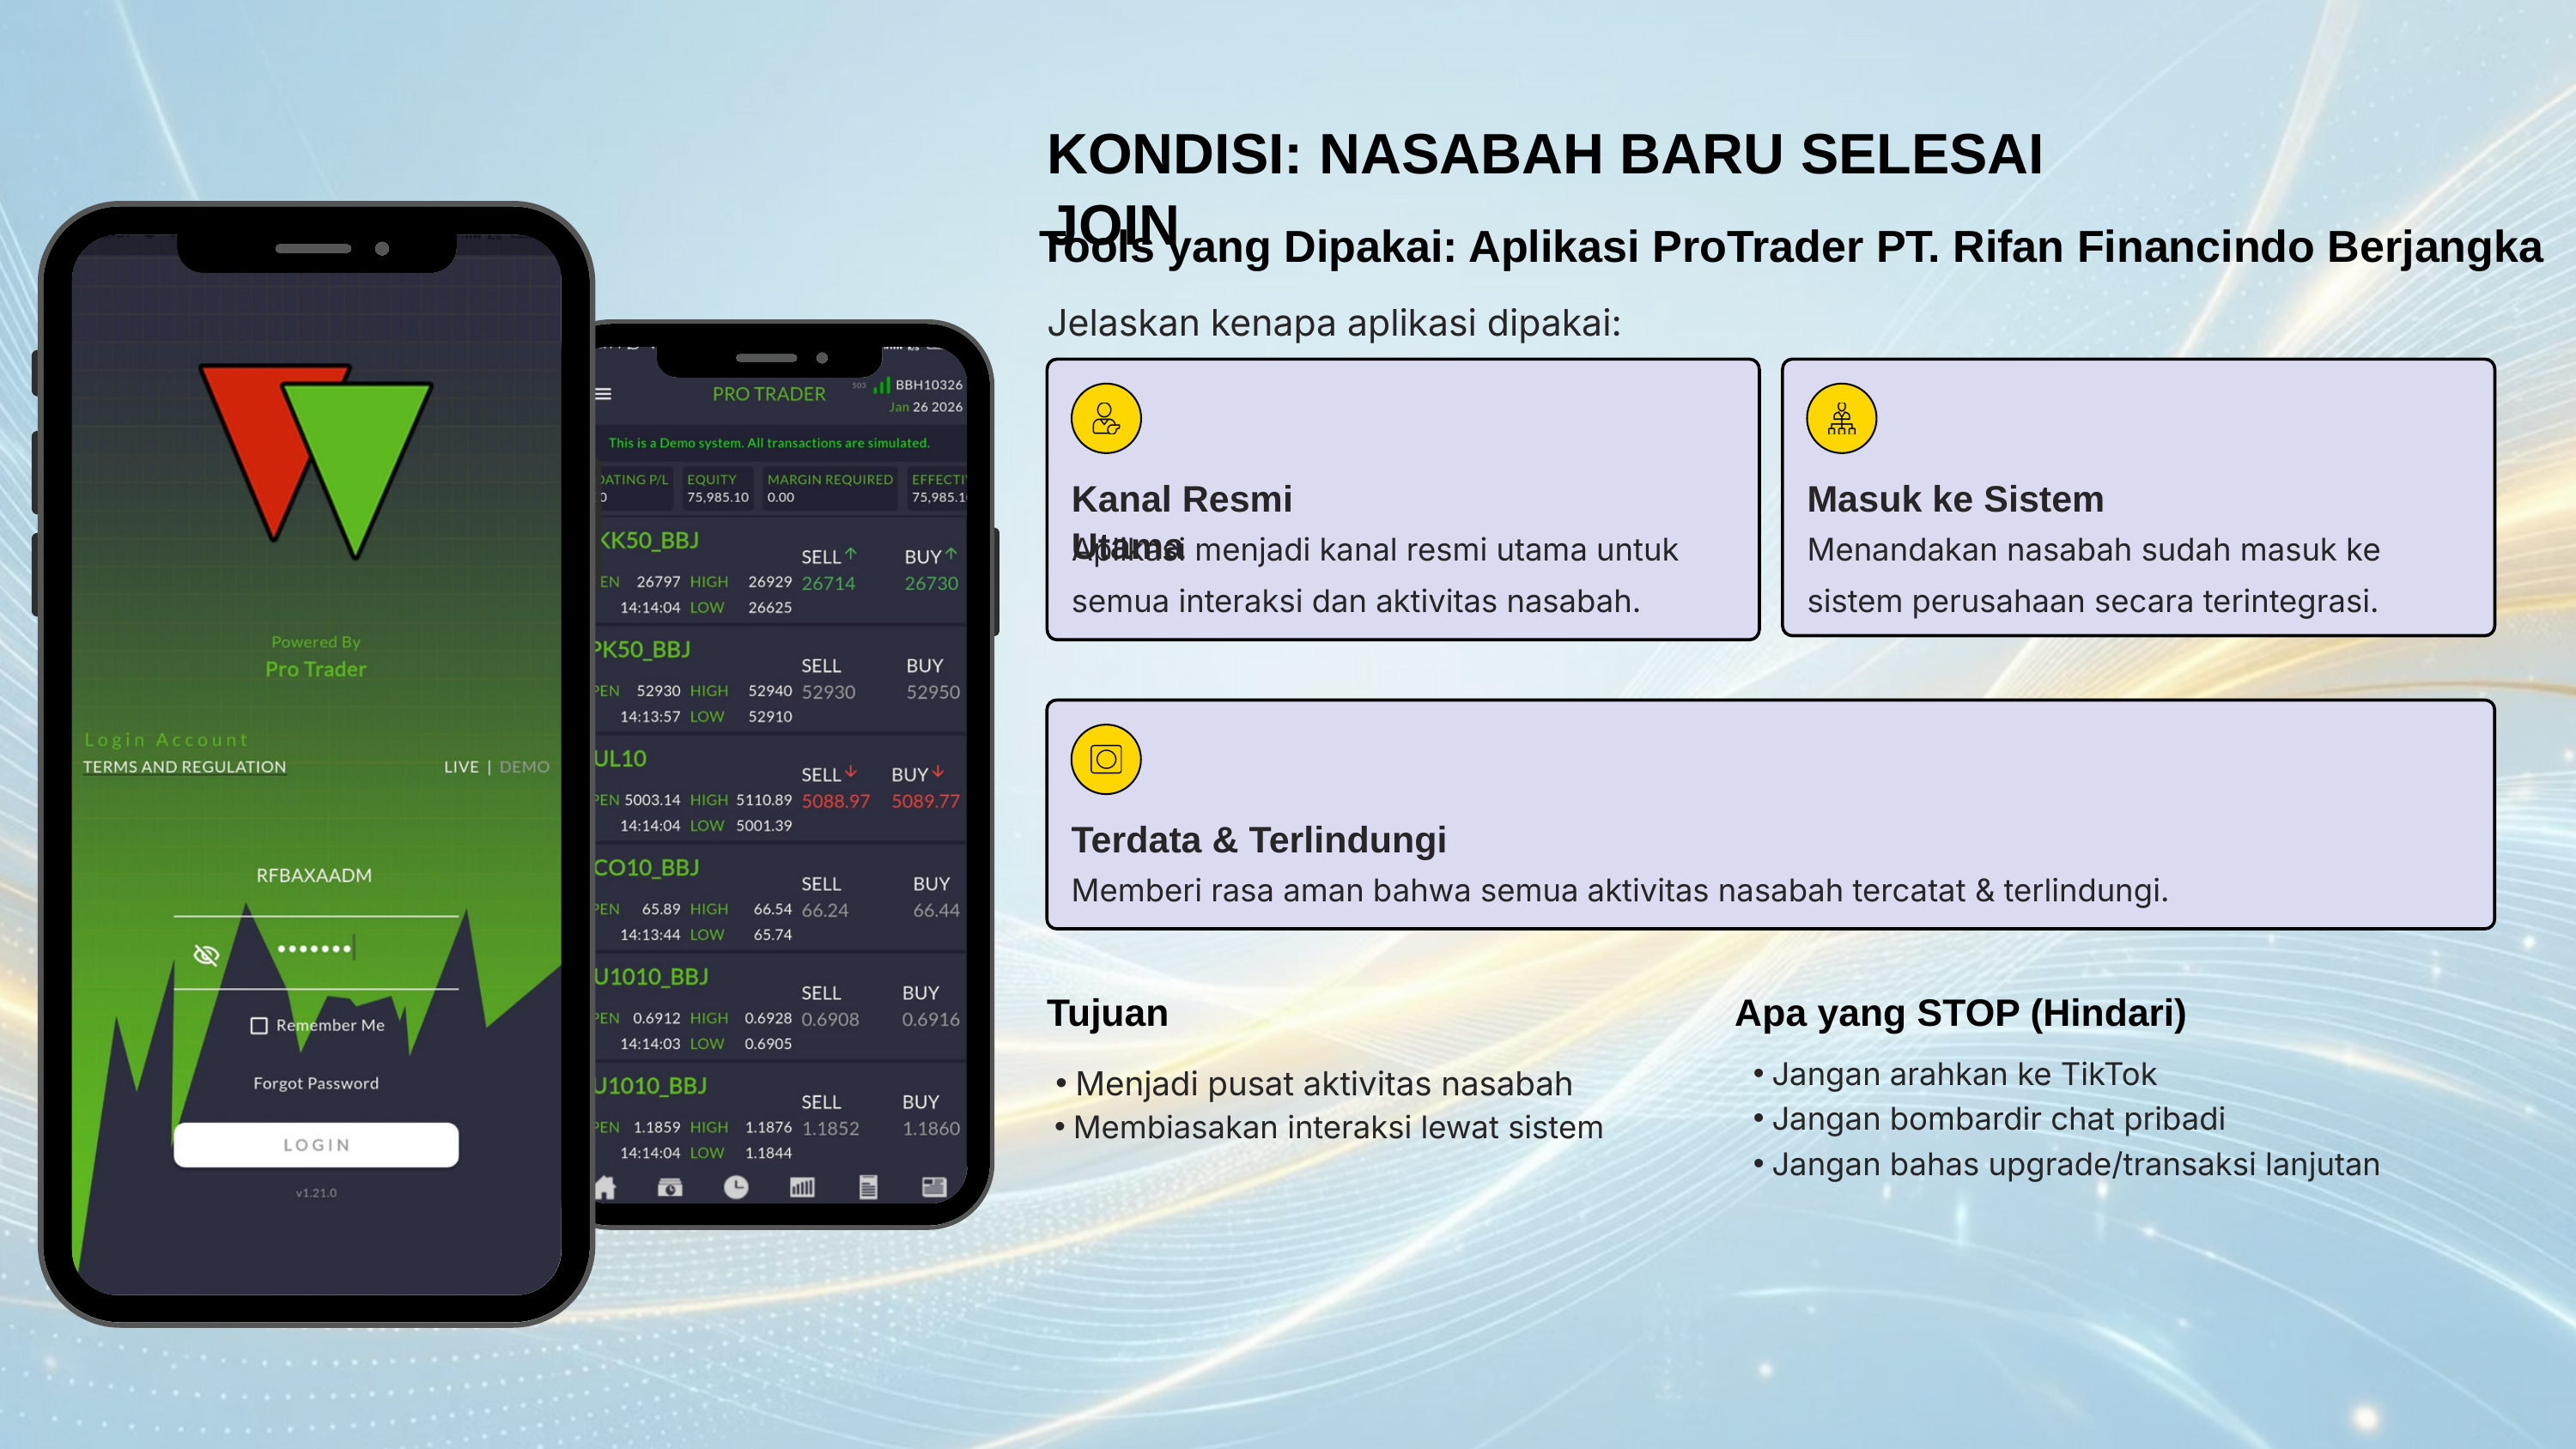

KONDISI: NASABAH BARU SELESAI JOIN

Tools yang Dipakai: Aplikasi ProTrader PT. Rifan Financindo Berjangka
Jelaskan kenapa aplikasi dipakai:

Kanal Resmi Utama
Masuk ke Sistem
Aplikasi menjadi kanal resmi utama untuk semua interaksi dan aktivitas nasabah.
Menandakan nasabah sudah masuk ke sistem perusahaan secara terintegrasi.

Terdata & Terlindungi
Memberi rasa aman bahwa semua aktivitas nasabah tercatat & terlindungi.
Apa yang STOP (Hindari)
Tujuan
Jangan arahkan ke TikTok
Menjadi pusat aktivitas nasabah
Jangan bombardir chat pribadi
Membiasakan interaksi lewat sistem
Jangan bahas upgrade/transaksi lanjutan